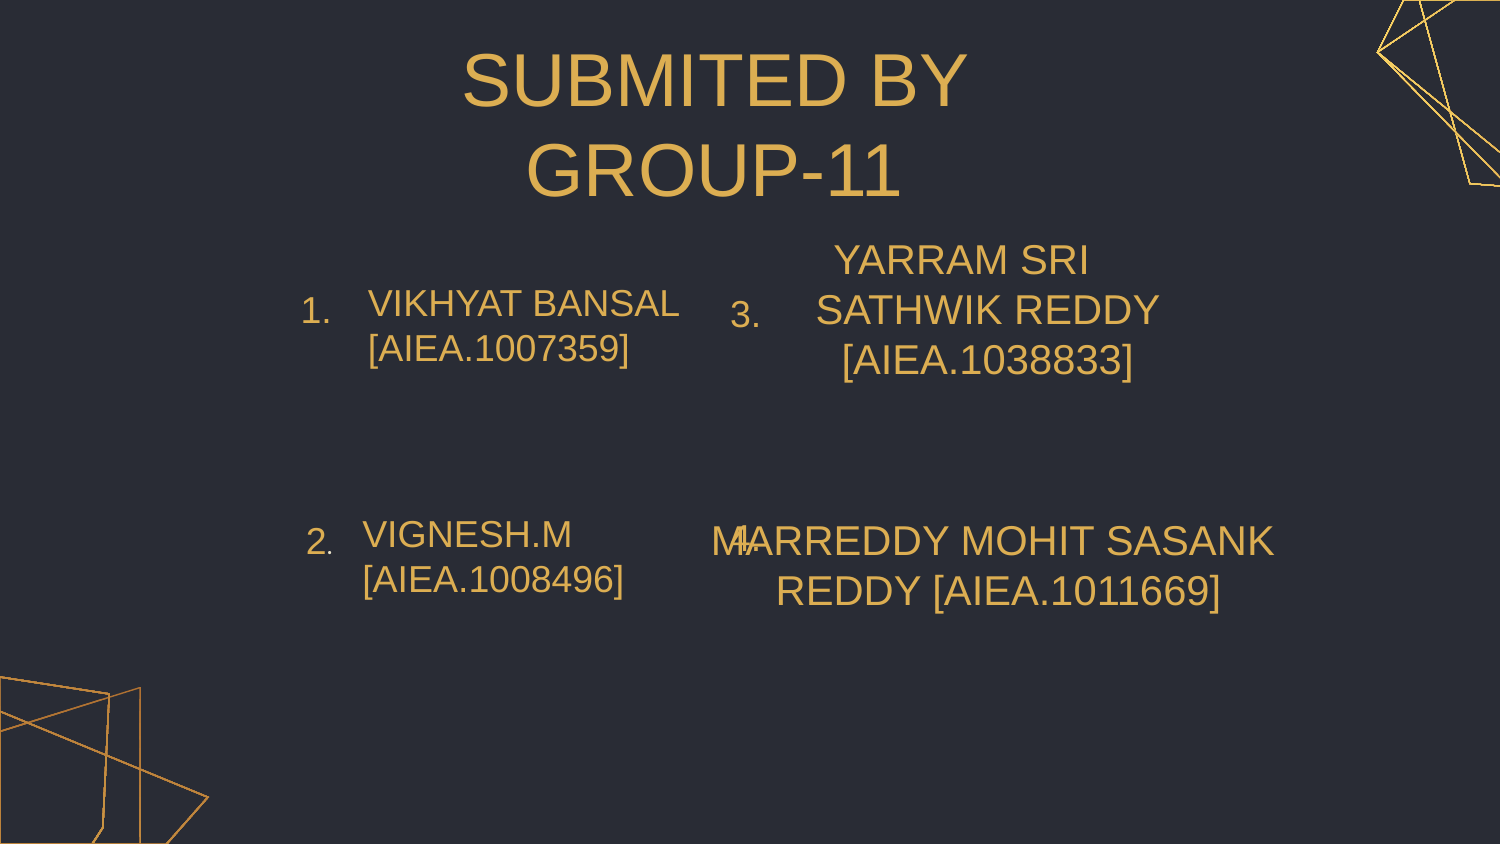

# SUBMITED BY GROUP-11
1.
3.
VIKHYAT BANSAL [AIEA.1007359]
YARRAM SRI SATHWIK REDDY [AIEA.1038833]

4.
2.
VIGNESH.M
[AIEA.1008496]

MARREDDY MOHIT SASANK
 REDDY [AIEA.1011669]